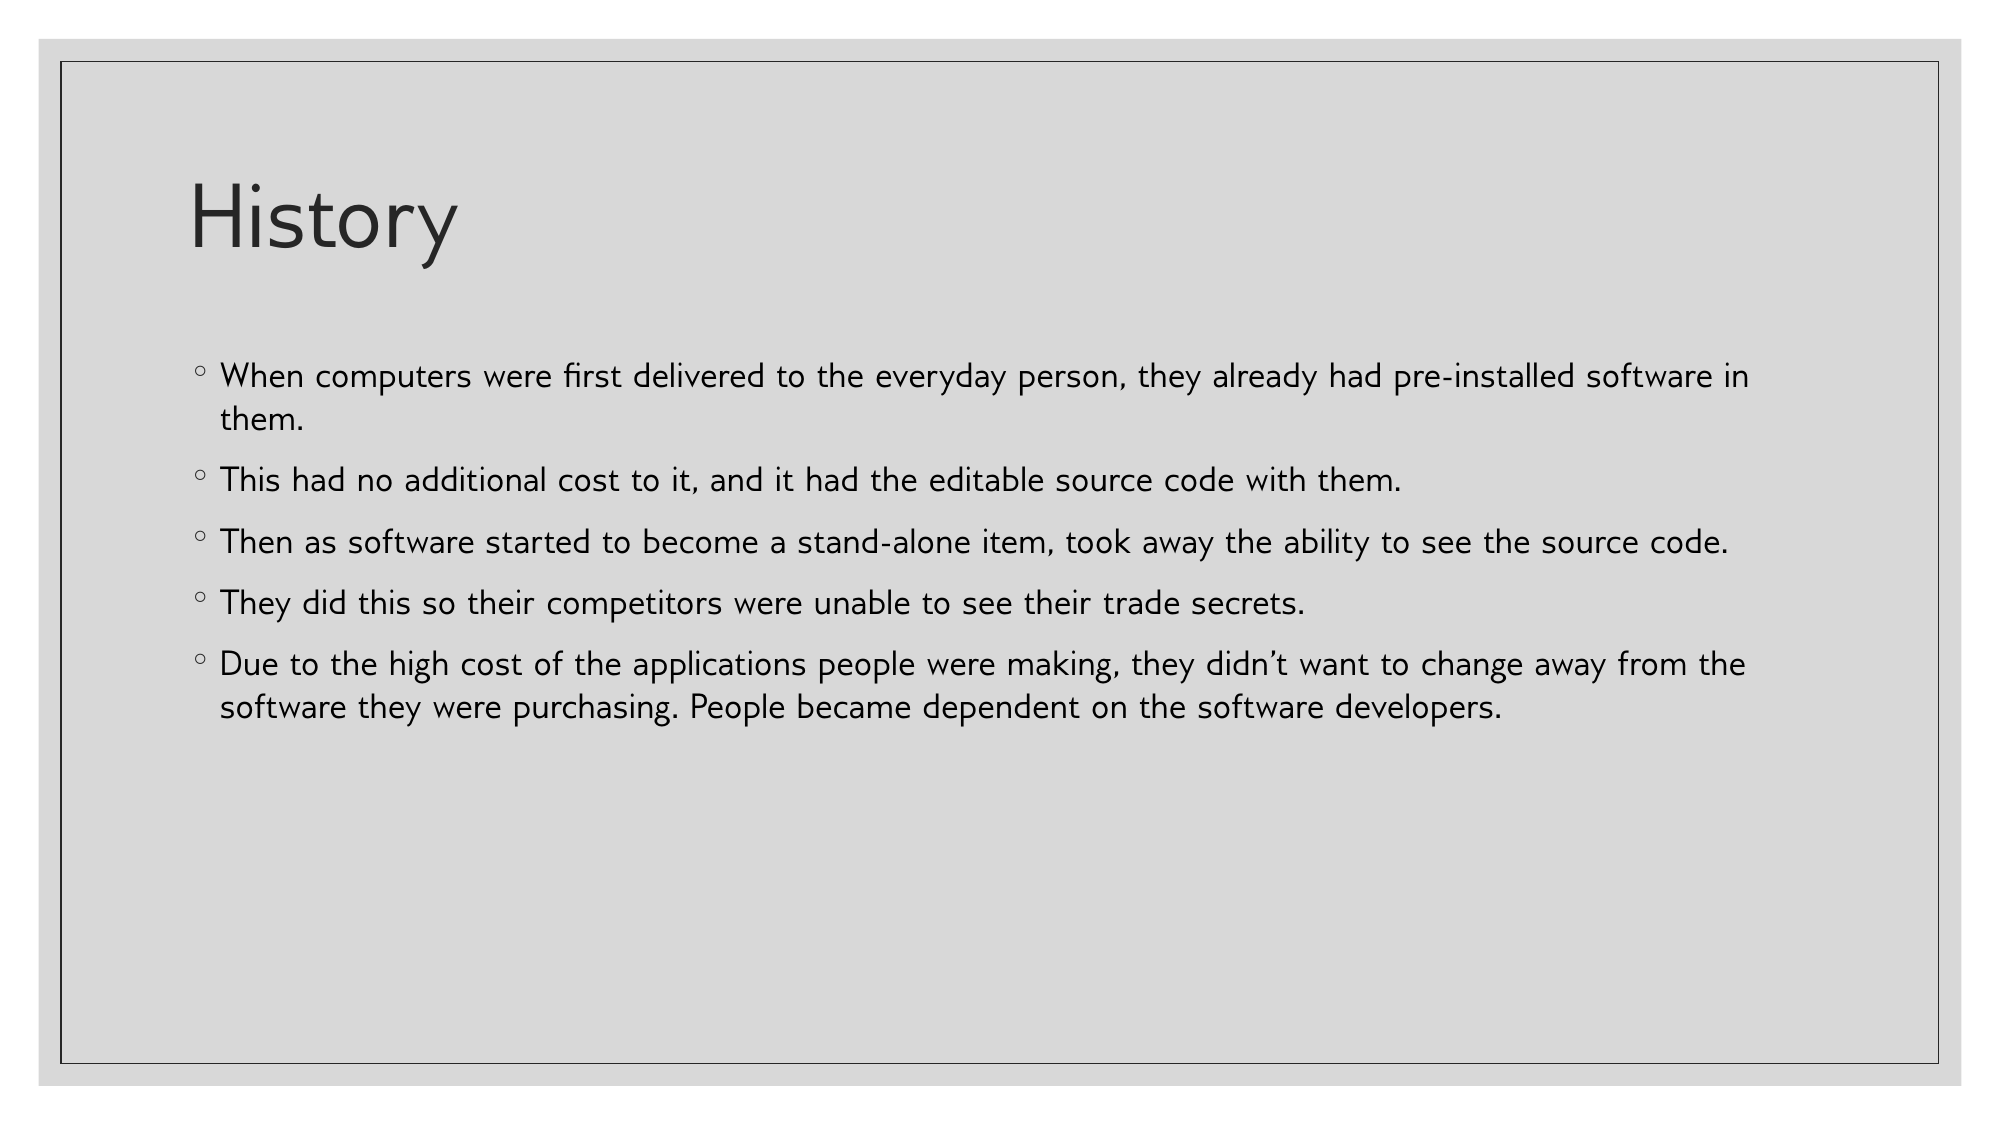

# History
When computers were first delivered to the everyday person, they already had pre-installed software in them.
This had no additional cost to it, and it had the editable source code with them.
Then as software started to become a stand-alone item, took away the ability to see the source code.
They did this so their competitors were unable to see their trade secrets.
Due to the high cost of the applications people were making, they didn’t want to change away from the software they were purchasing. People became dependent on the software developers.